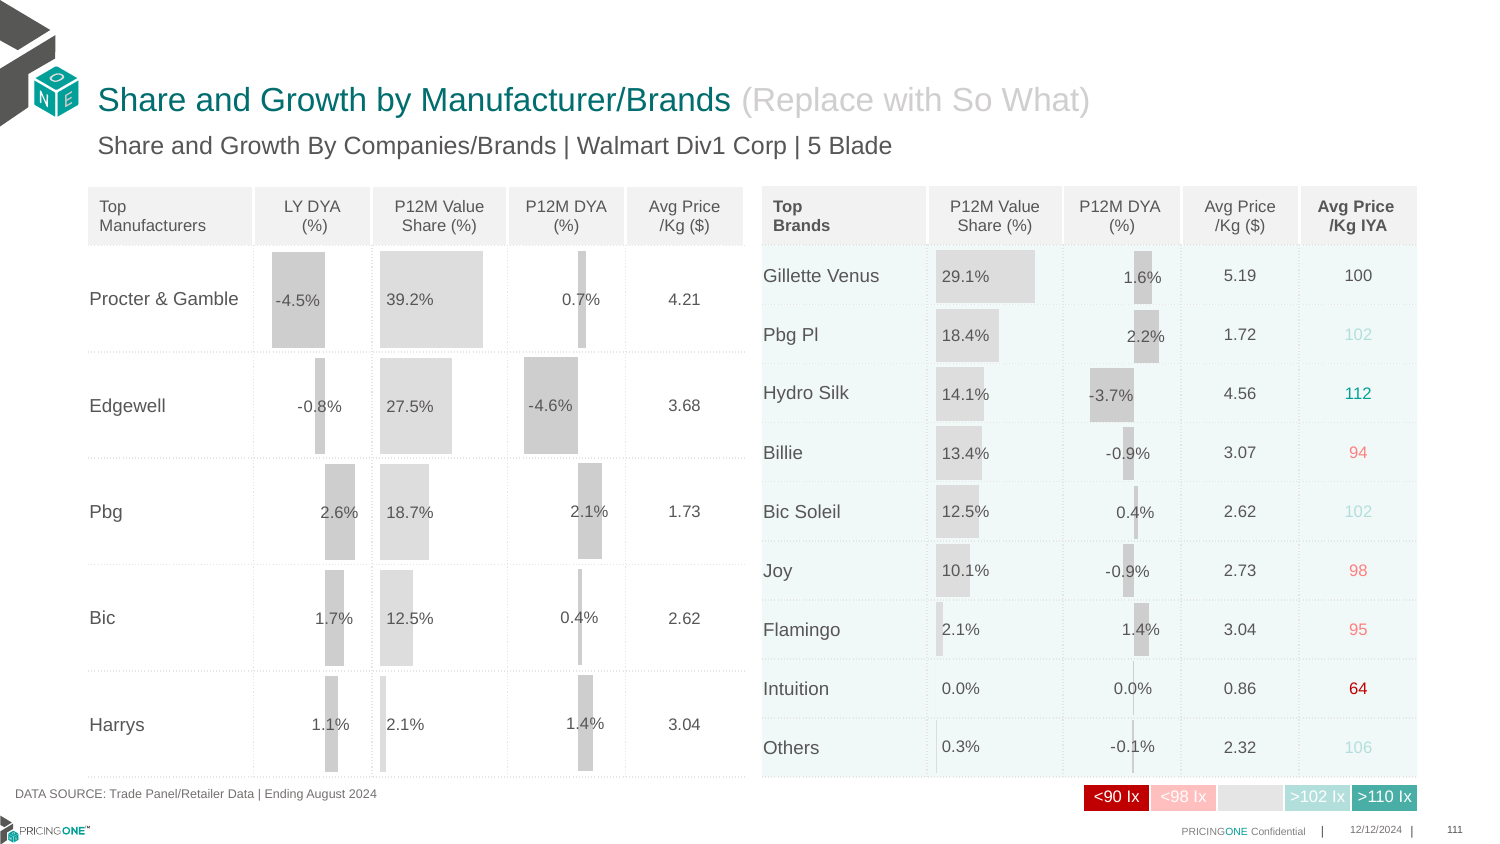

# Share and Growth by Manufacturer/Brands (Replace with So What)

Share and Growth By Companies/Brands | Walmart Div1 Corp | 5 Blade
| Top Brands | P12M Value Share (%) | P12M DYA (%) | Avg Price /Kg ($) | Avg Price /Kg IYA |
| --- | --- | --- | --- | --- |
| Gillette Venus |  |  | 5.19 | 100 |
| Pbg Pl |  |  | 1.72 | 102 |
| Hydro Silk |  |  | 4.56 | 112 |
| Billie |  |  | 3.07 | 94 |
| Bic Soleil |  |  | 2.62 | 102 |
| Joy |  |  | 2.73 | 98 |
| Flamingo |  |  | 3.04 | 95 |
| Intuition |  |  | 0.86 | 64 |
| Others |  |  | 2.32 | 106 |
| Top Manufacturers | LY DYA (%) | P12M Value Share (%) | P12M DYA (%) | Avg Price /Kg ($) |
| --- | --- | --- | --- | --- |
| Procter & Gamble |  |  |  | 4.21 |
| Edgewell |  |  |  | 3.68 |
| Pbg |  |  |  | 1.73 |
| Bic |  |  |  | 2.62 |
| Harrys |  |  |  | 3.04 |

### Chart

| Category | Share DYA P12M |
|---|---|
| None | 0.006886160622311288 |

### Chart

| Category | Value Share P12M |
|---|---|
| None | 0.391880485595045 |

### Chart

| Category | Share DYA LY |
|---|---|
| None | -0.04507835750737399 |

### Chart

| Category | Value Share |
|---|---|
| None | 0.2908642069340783 |

### Chart

| Category | Share DYA |
|---|---|
| None | 0.016260316972843747 |
DATA SOURCE: Trade Panel/Retailer Data | Ending August 2024
| <90 Ix | <98 Ix |  | >102 Ix | >110 Ix |
| --- | --- | --- | --- | --- |

12/12/2024
111